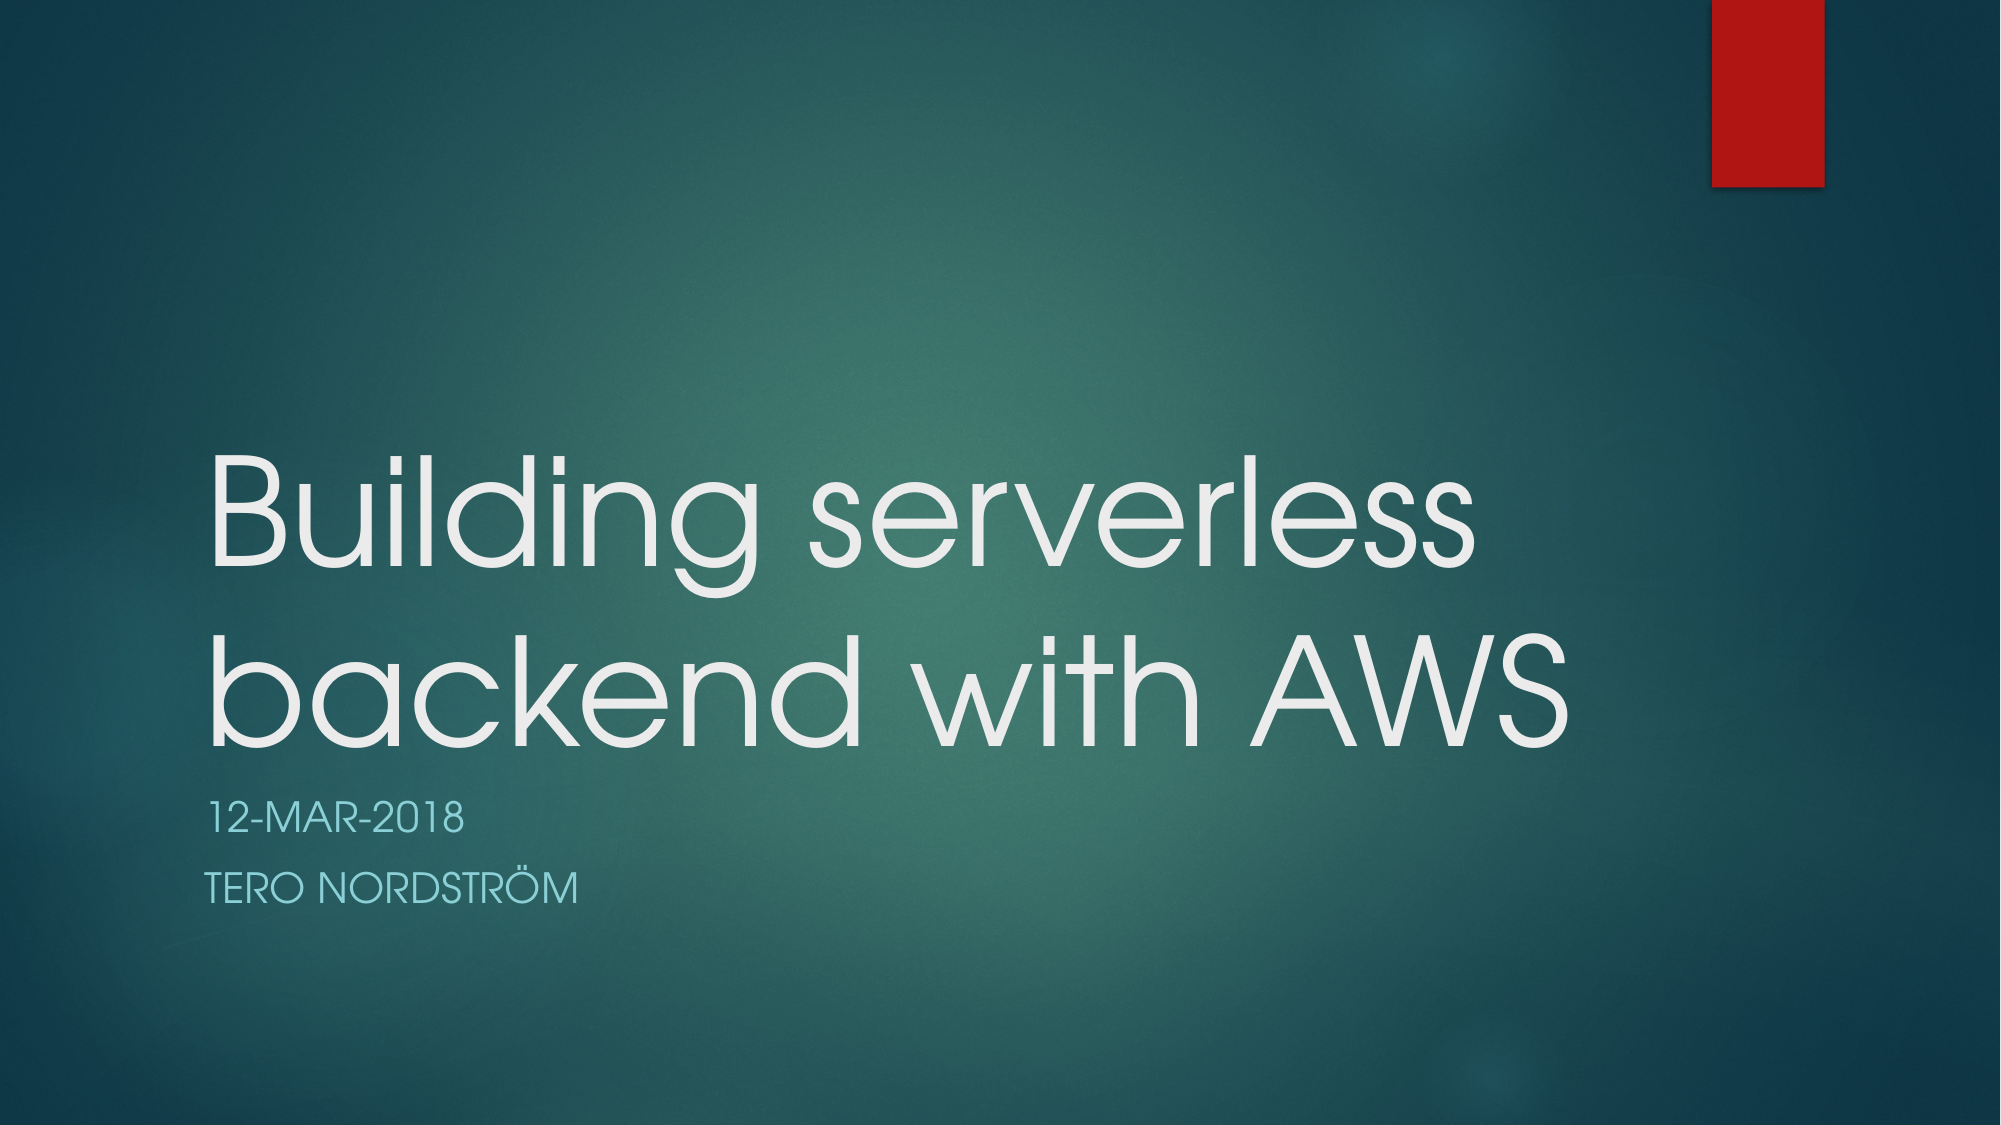

# Building serverless backend with AWS
12-MAR-2018
Tero Nordström